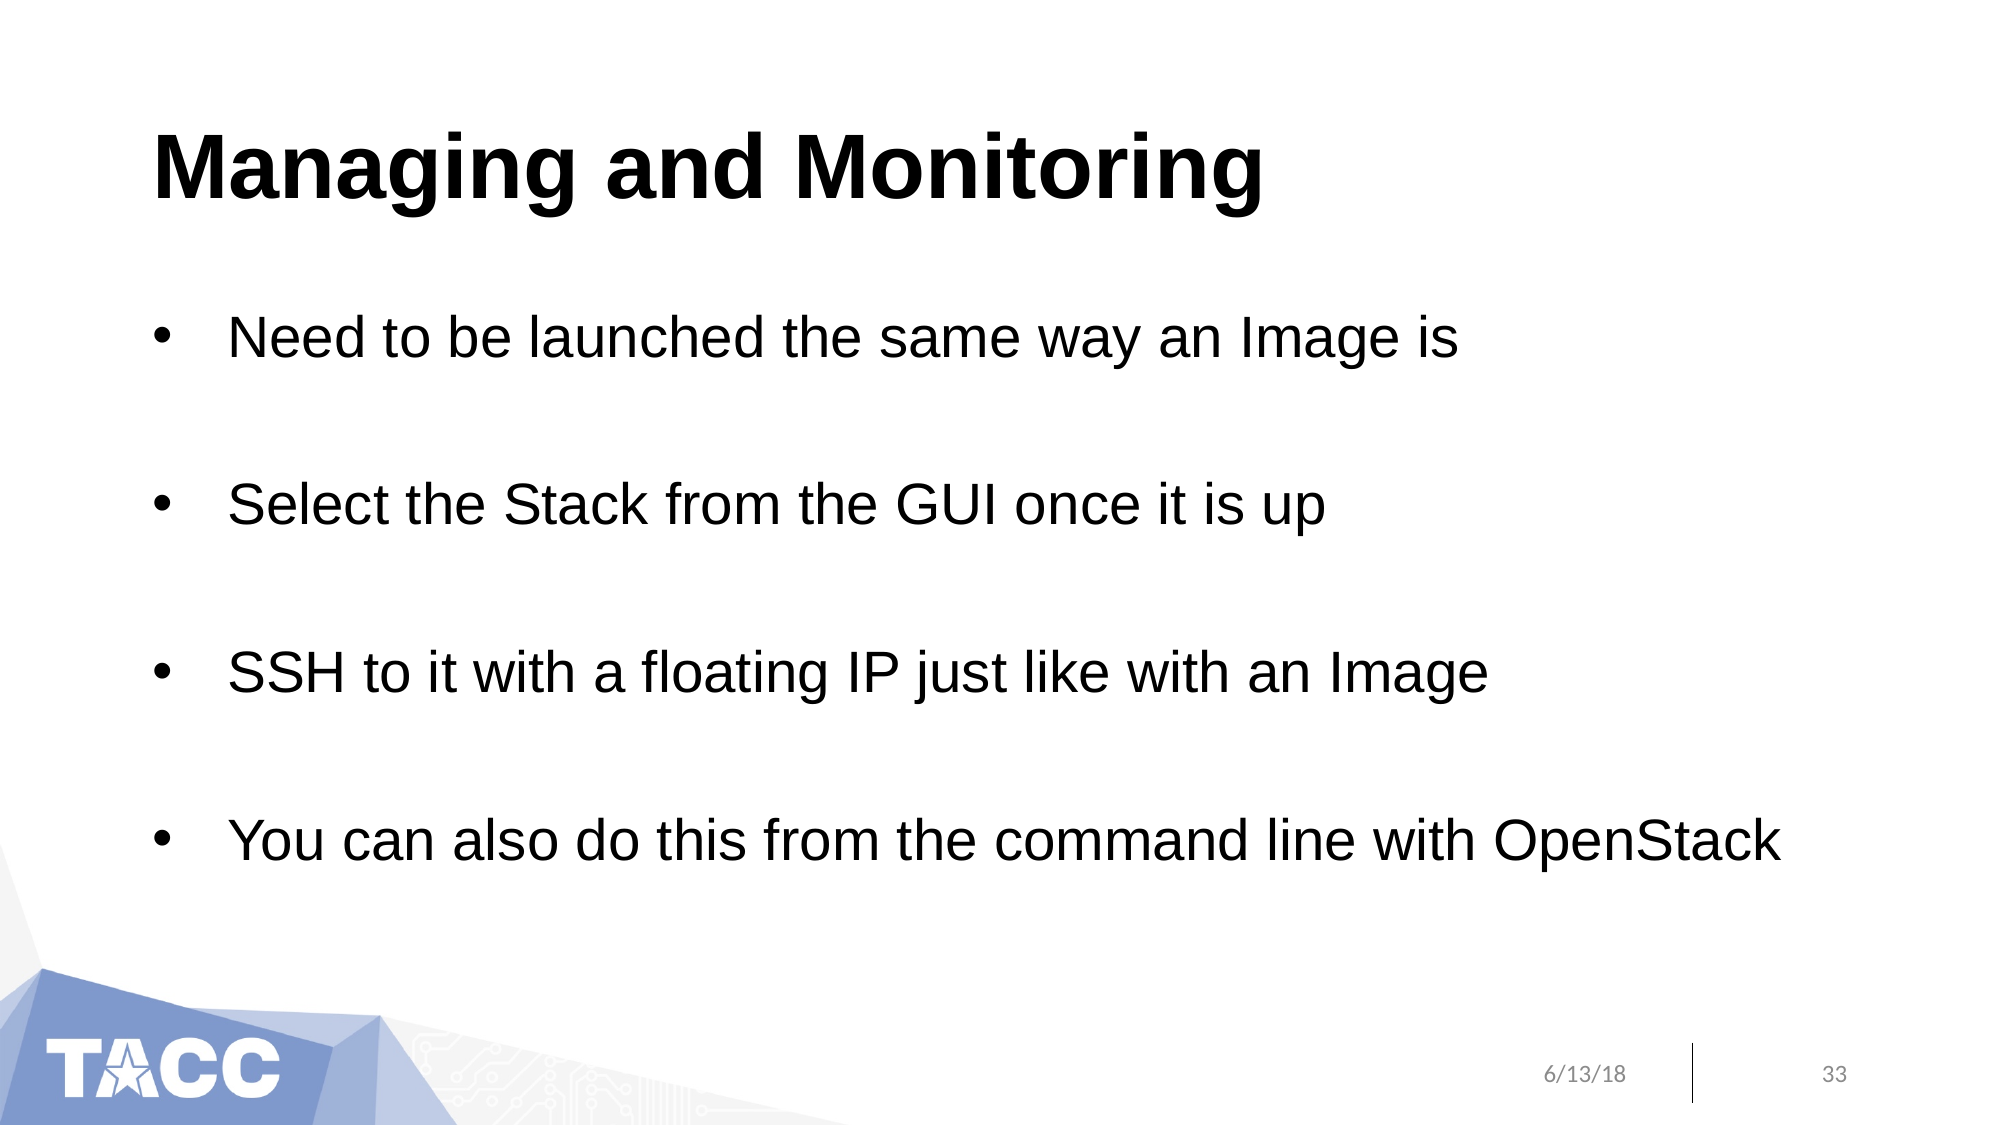

# Managing and Monitoring
Need to be launched the same way an Image is

Select the Stack from the GUI once it is up

SSH to it with a floating IP just like with an Image

You can also do this from the command line with OpenStack
6/13/18
33